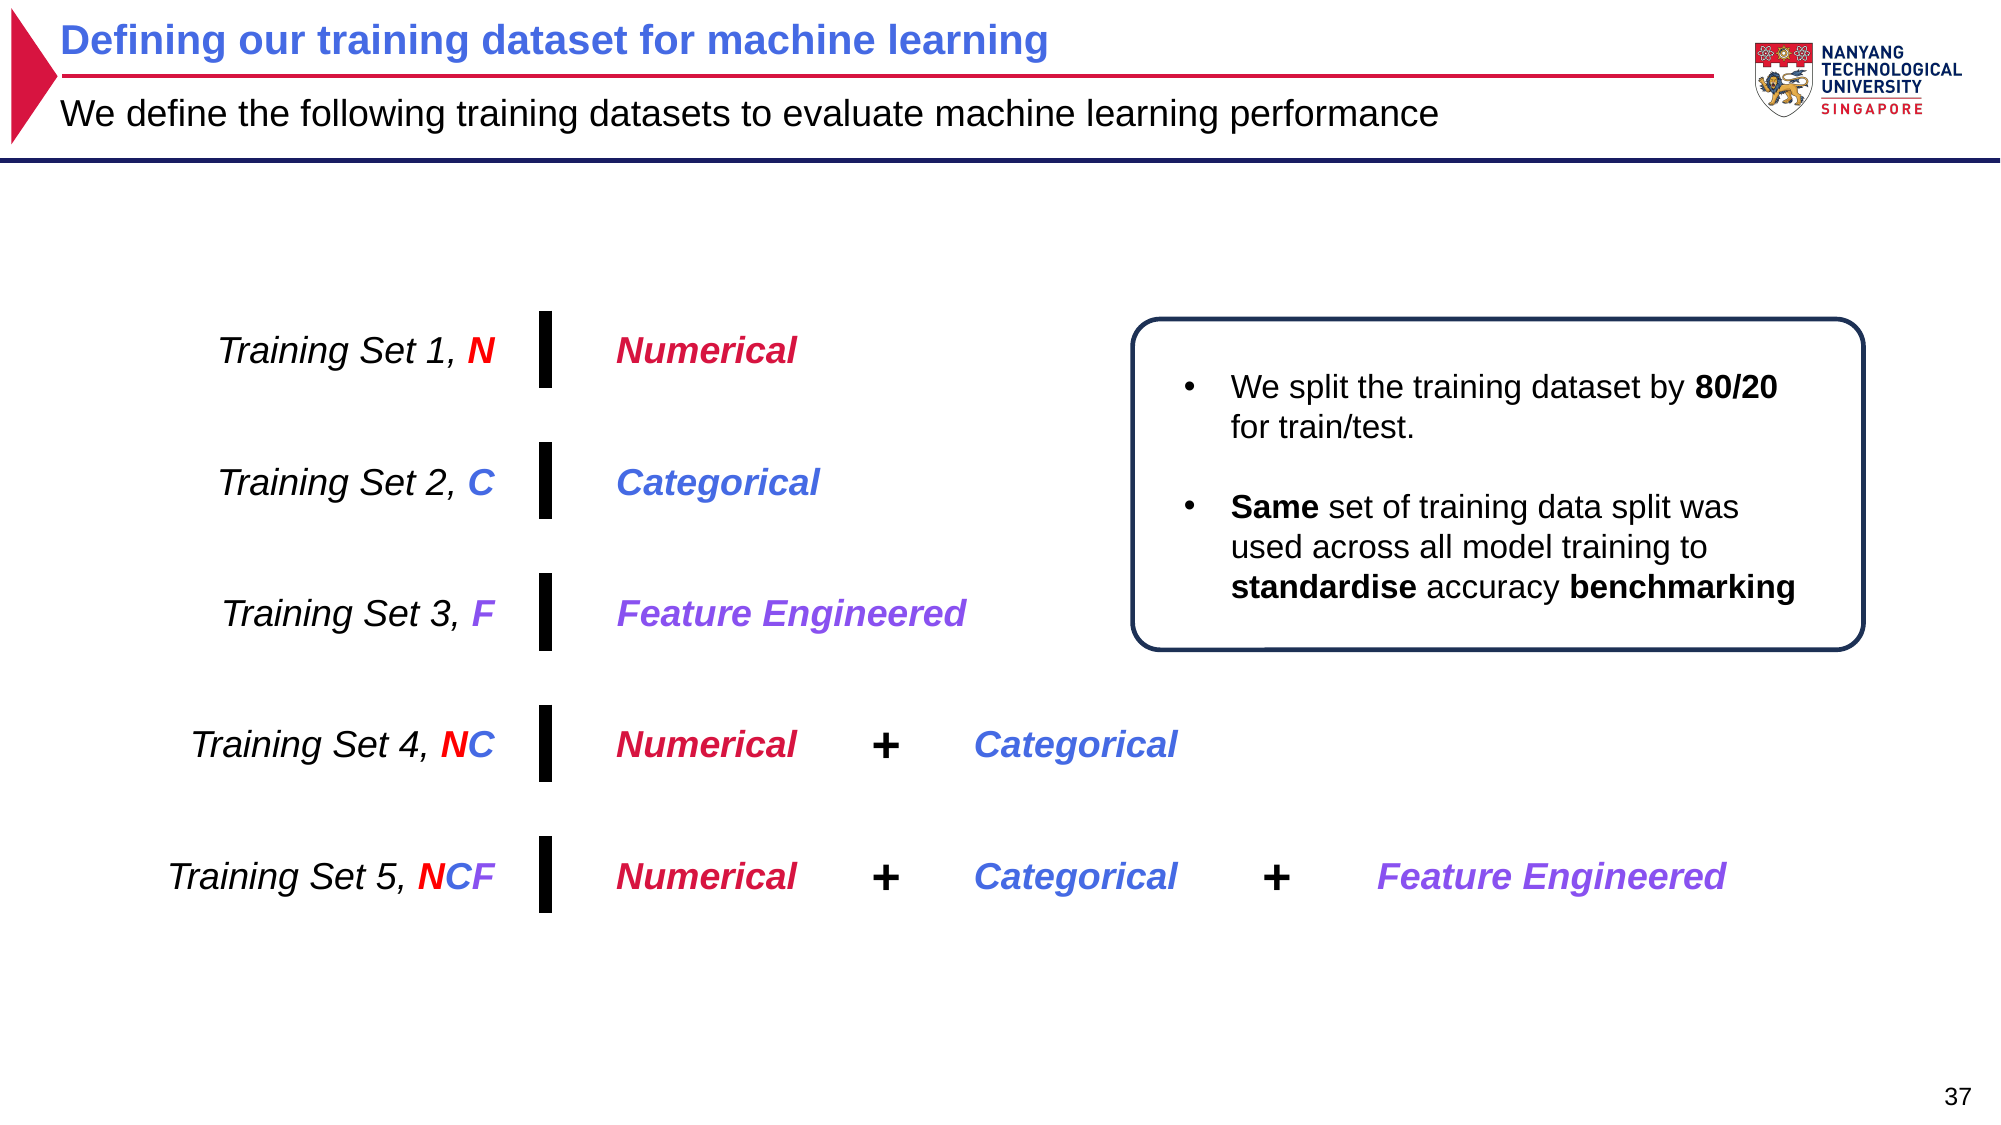

Defining our training dataset for machine learning
We define the following training datasets to evaluate machine learning performance
Training Set 1, N
Numerical

We split the training dataset by 80/20 for train/test.

Same set of training data split was used across all model training to standardise accuracy benchmarking
Training Set 2, C
Categorical
Training Set 3, F
Feature Engineered
Training Set 4, NC
+
Categorical
Numerical
Training Set 5, NCF
+
+
Feature Engineered
Categorical
Numerical